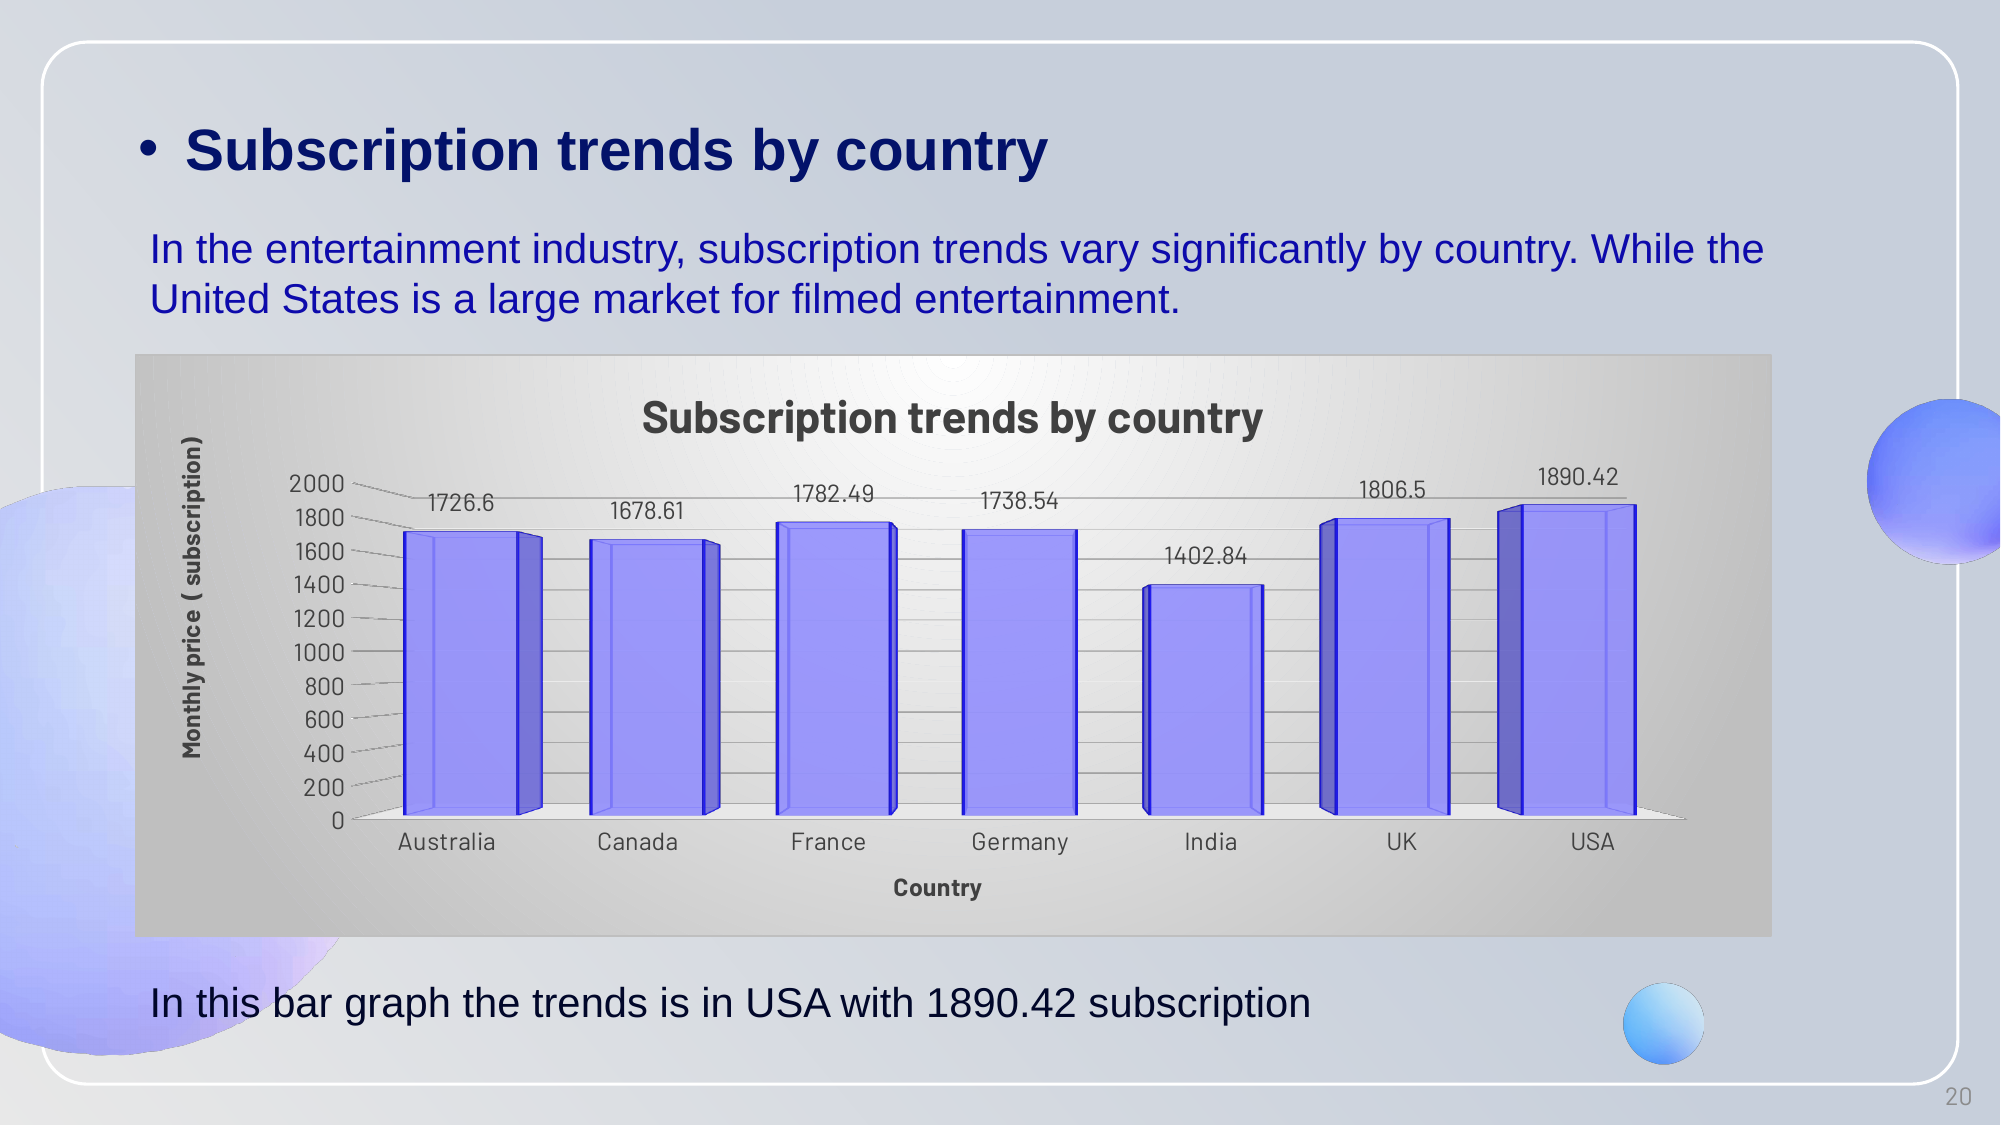

Subscription trends by country
In the entertainment industry, subscription trends vary significantly by country. While the United States is a large market for filmed entertainment.

[unsupported chart]

In this bar graph the trends is in USA with 1890.42 subscription
20